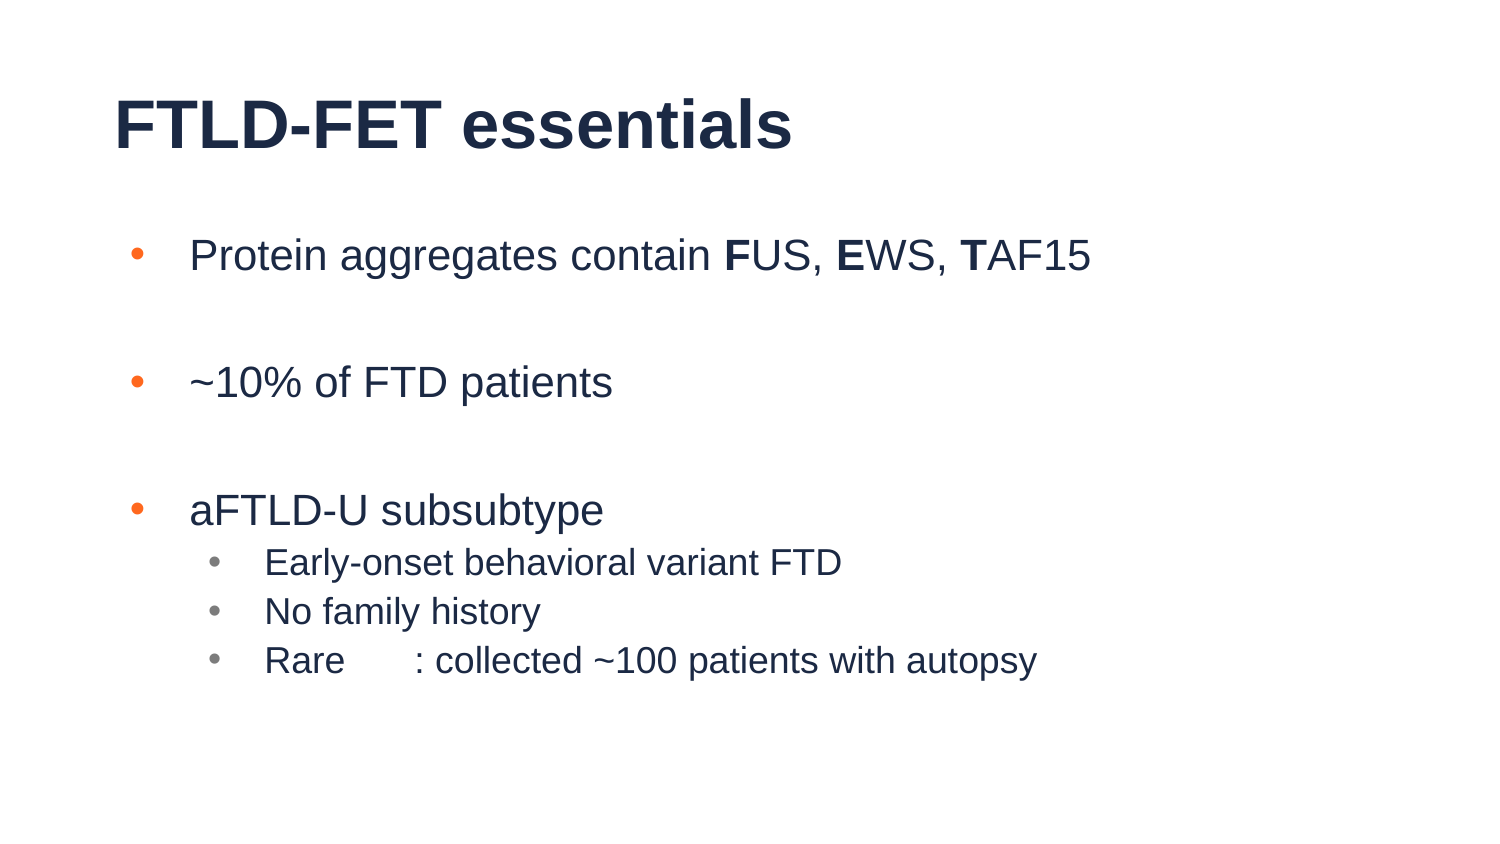

# FTLD-FET essentials
Protein aggregates contain FUS, EWS, TAF15

~10% of FTD patients

aFTLD-U subsubtype
Early-onset behavioral variant FTD
No family history
Rare	: collected ~100 patients with autopsy